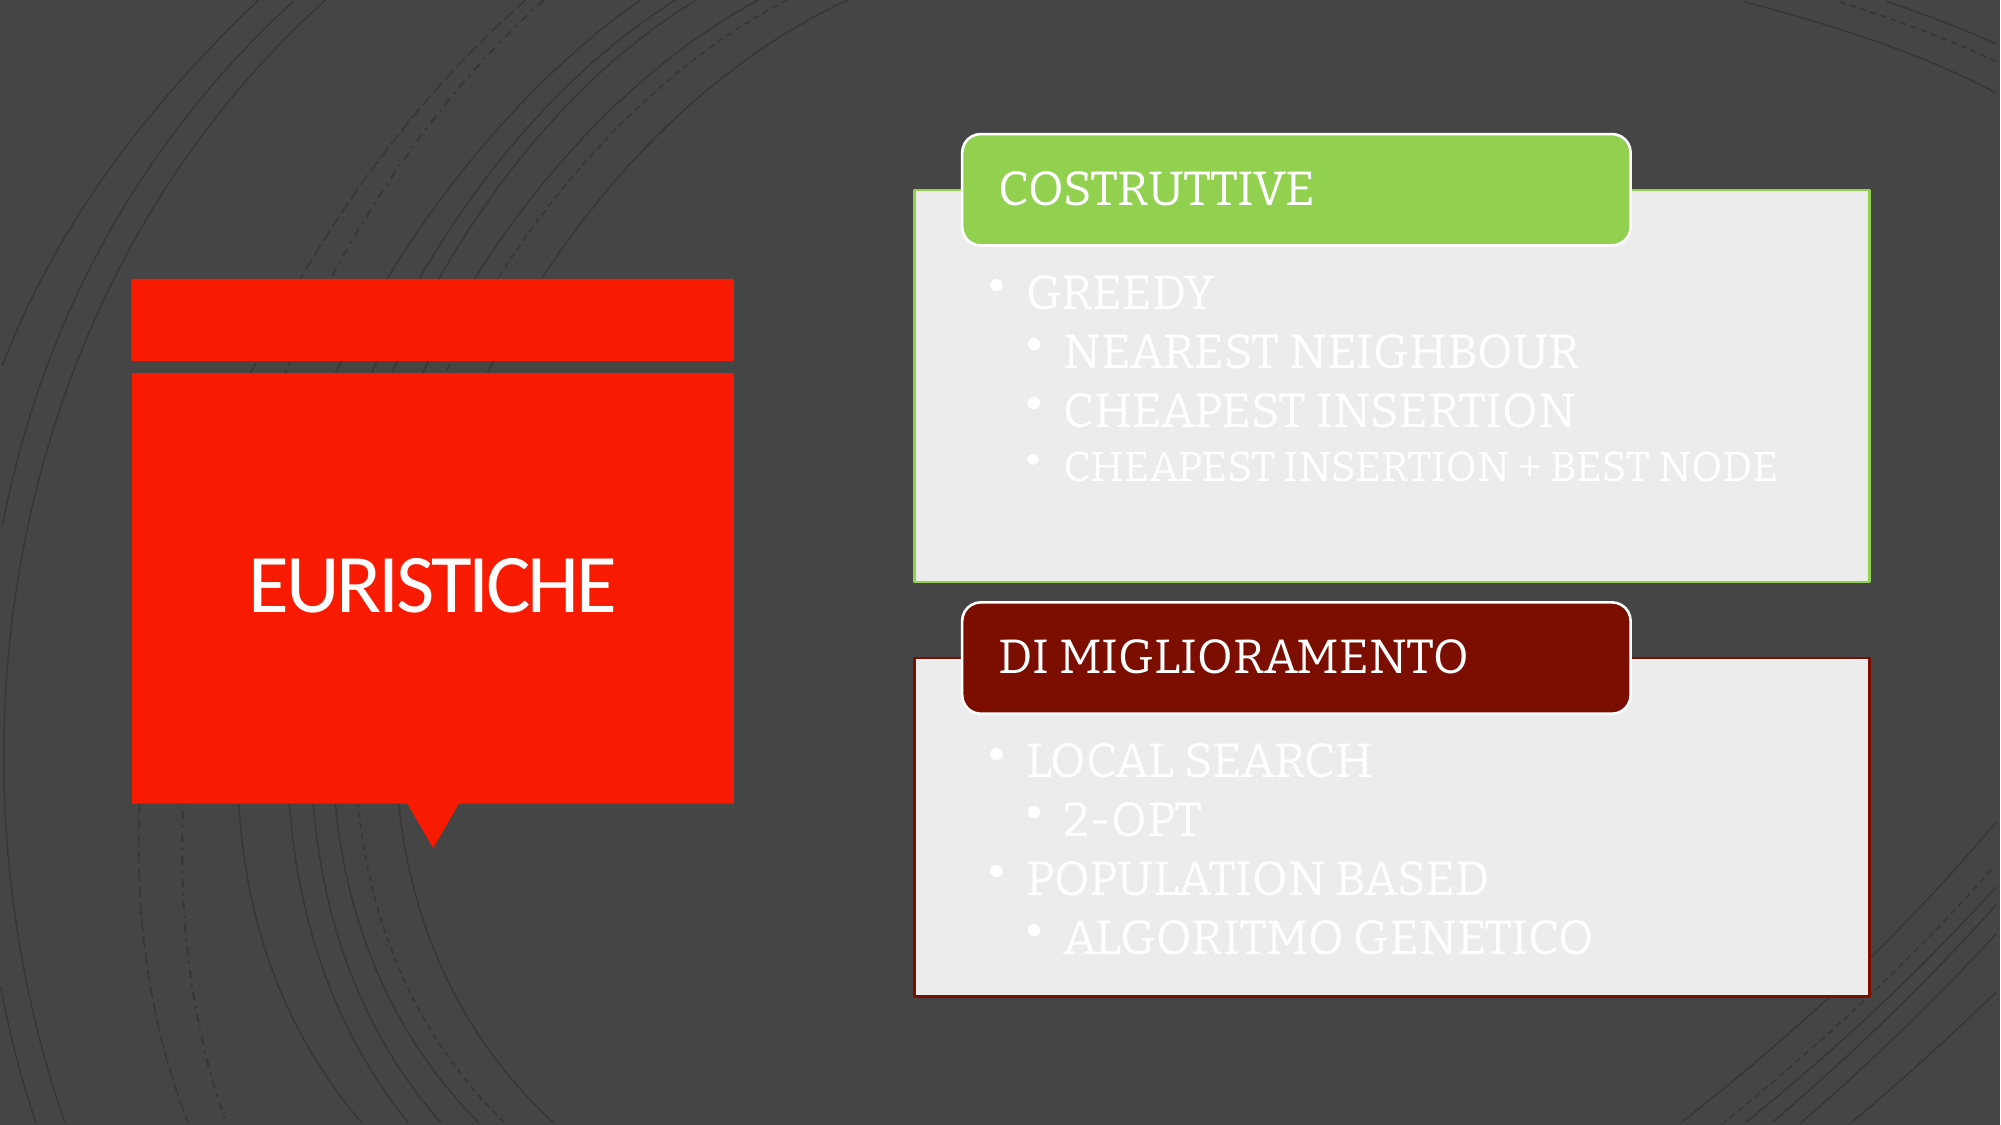

GREEDY
NEAREST NEIGHBOUR
CHEAPEST INSERTION
CHEAPEST INSERTION + BEST NODE

COSTRUTTIVE
LOCAL SEARCH
2-OPT
POPULATION BASED
ALGORITMO GENETICO
DI MIGLIORAMENTO
# EURISTICHE